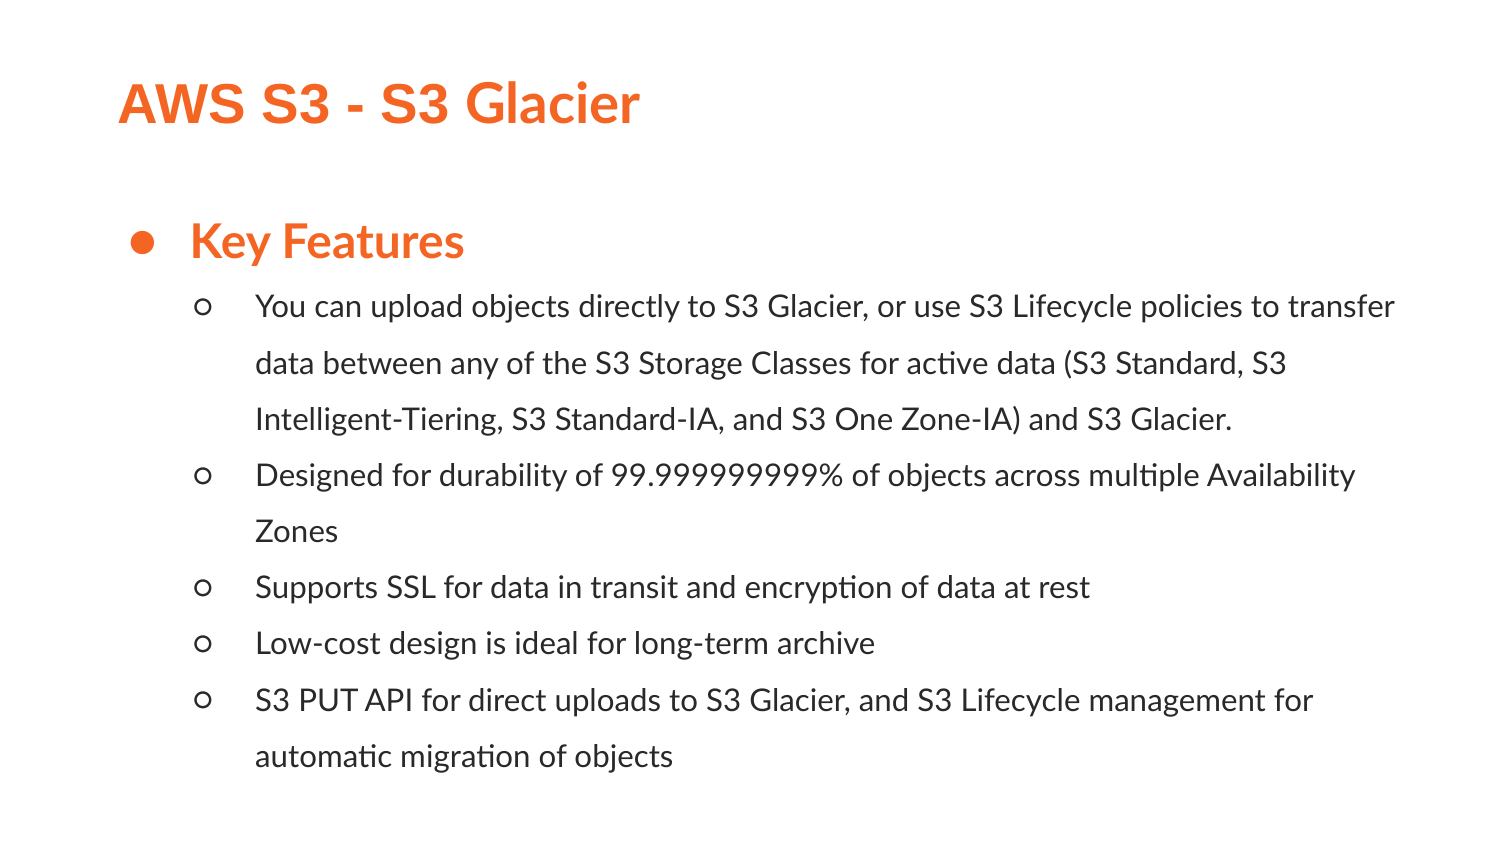

AWS S3 - S3 Glacier
Key Features
You can upload objects directly to S3 Glacier, or use S3 Lifecycle policies to transfer data between any of the S3 Storage Classes for active data (S3 Standard, S3 Intelligent-Tiering, S3 Standard-IA, and S3 One Zone-IA) and S3 Glacier.
Designed for durability of 99.999999999% of objects across multiple Availability Zones
Supports SSL for data in transit and encryption of data at rest
Low-cost design is ideal for long-term archive
S3 PUT API for direct uploads to S3 Glacier, and S3 Lifecycle management for automatic migration of objects